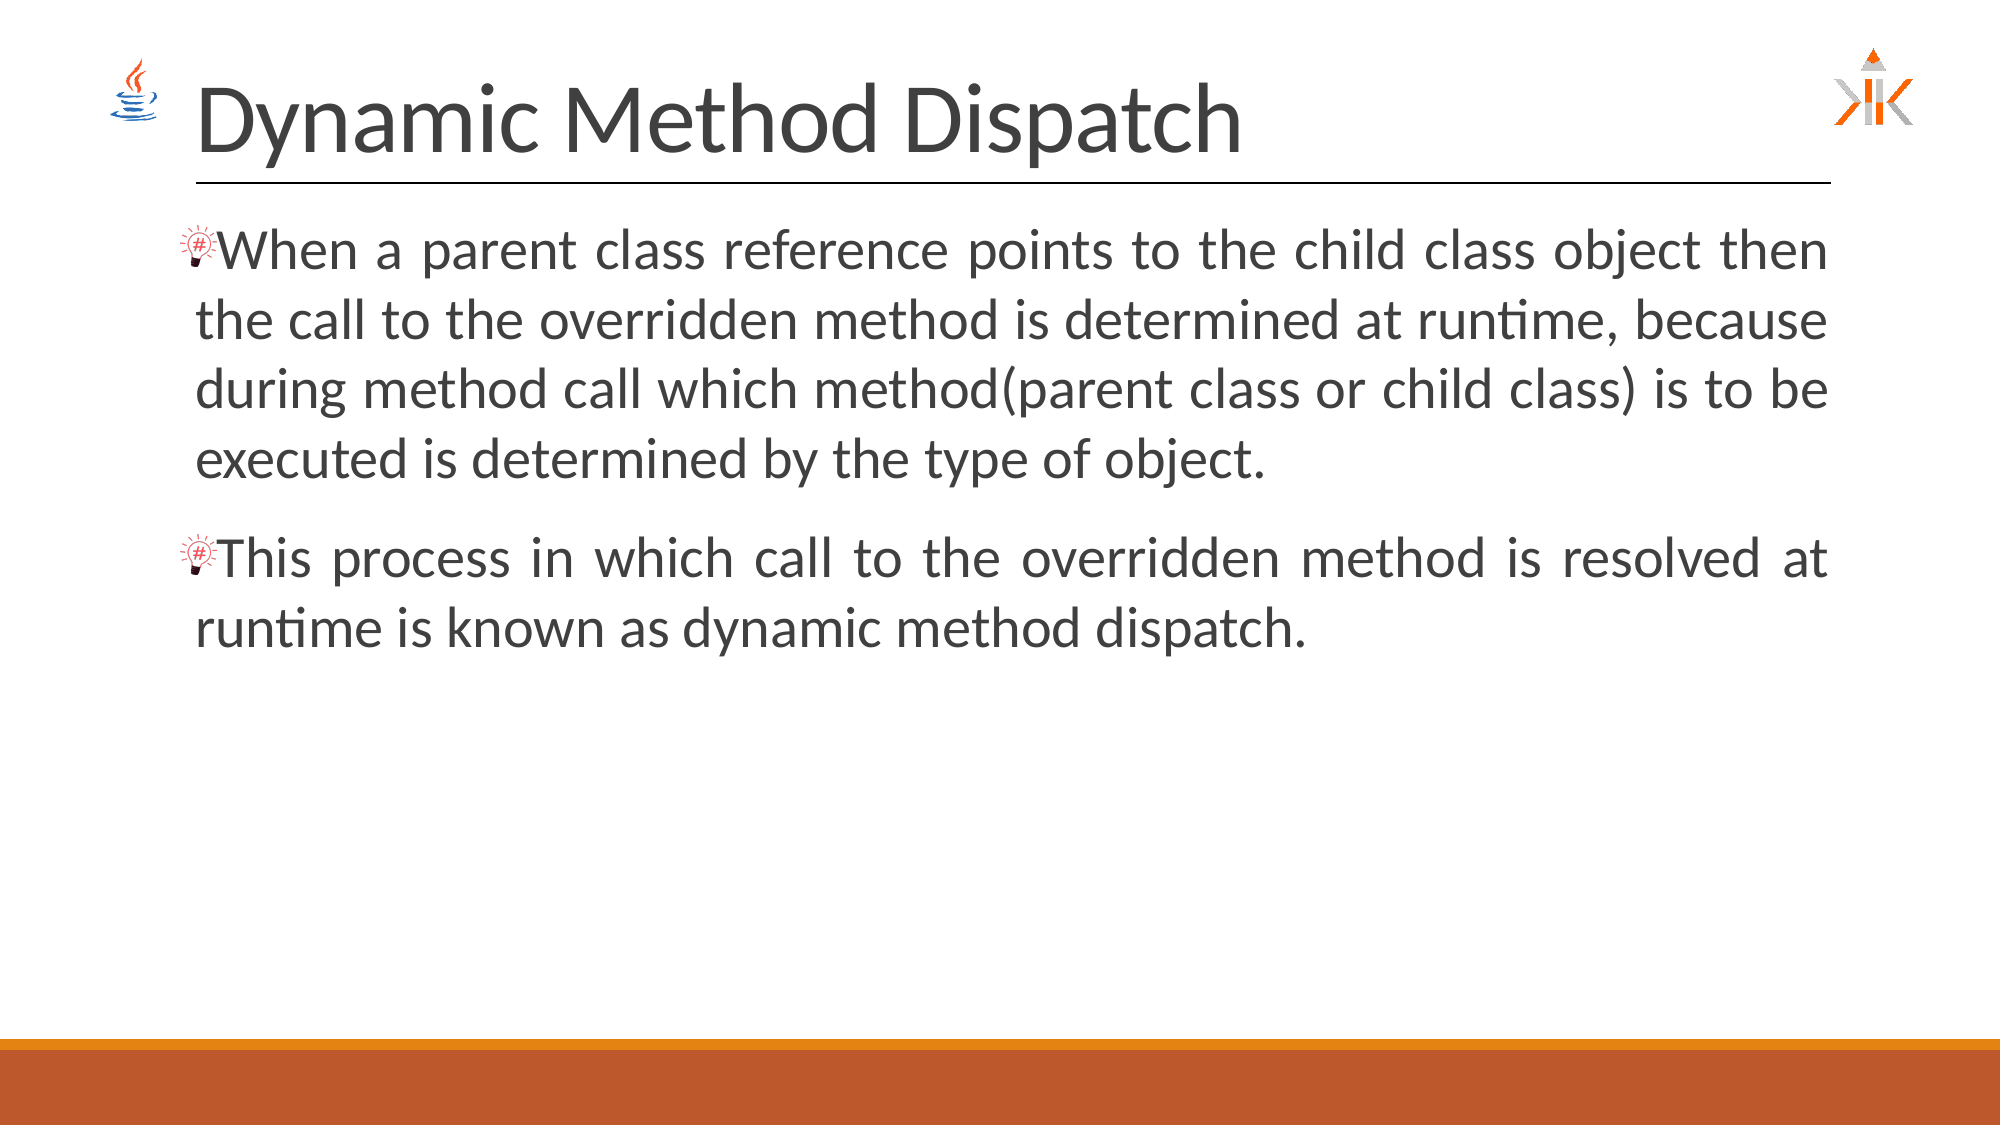

# Dynamic Method Dispatch
When a parent class reference points to the child class object then the call to the overridden method is determined at runtime, because during method call which method(parent class or child class) is to be executed is determined by the type of object.
This process in which call to the overridden method is resolved at runtime is known as dynamic method dispatch.